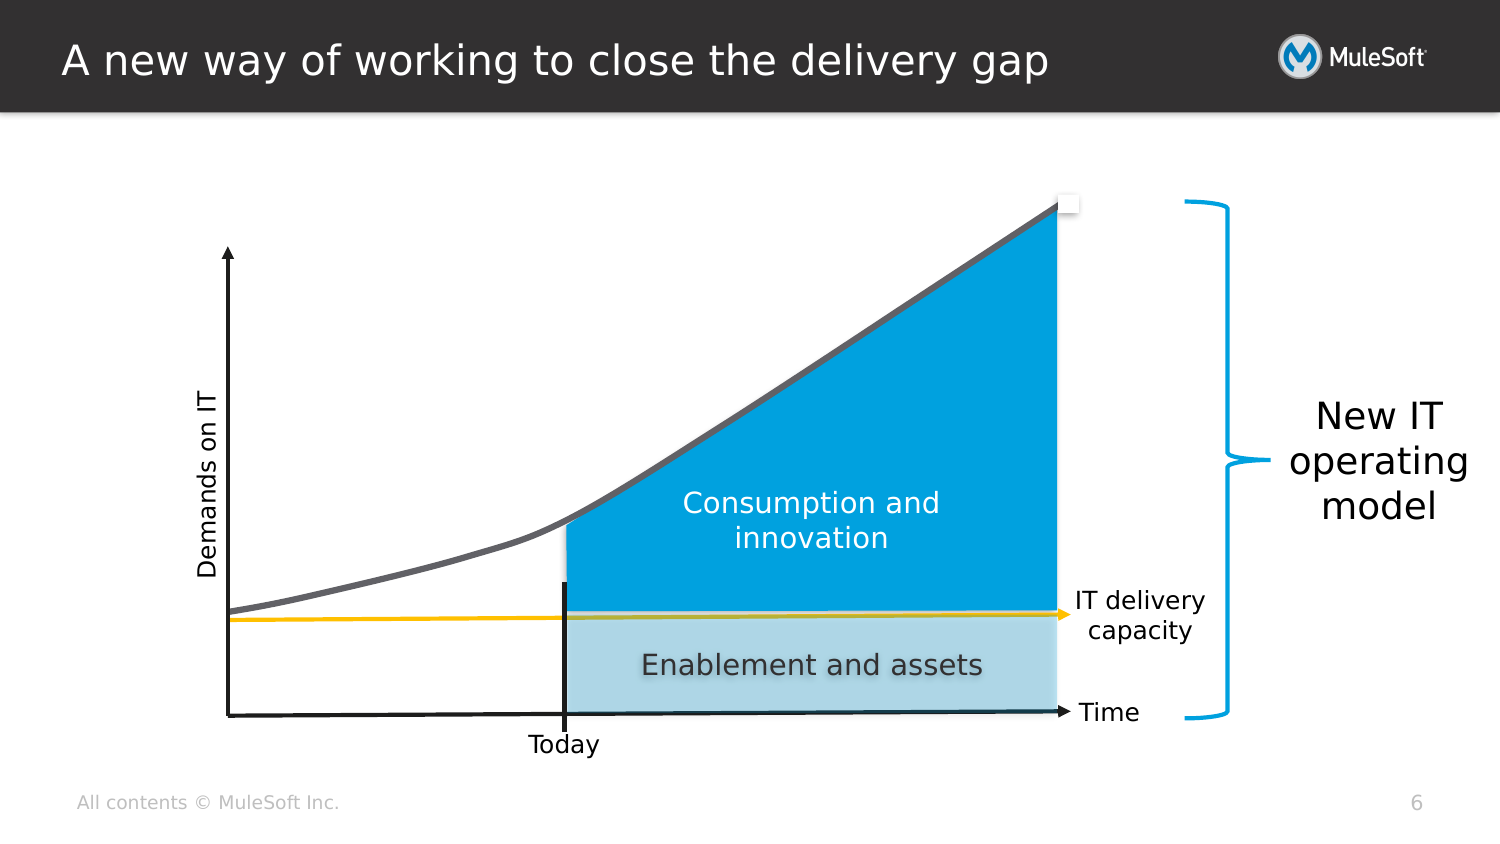

# A new way of working to close the delivery gap

New IT operating model

Consumption and innovation
Demands on IT
IT delivery capacity

Enablement and assets
Time
Today
6